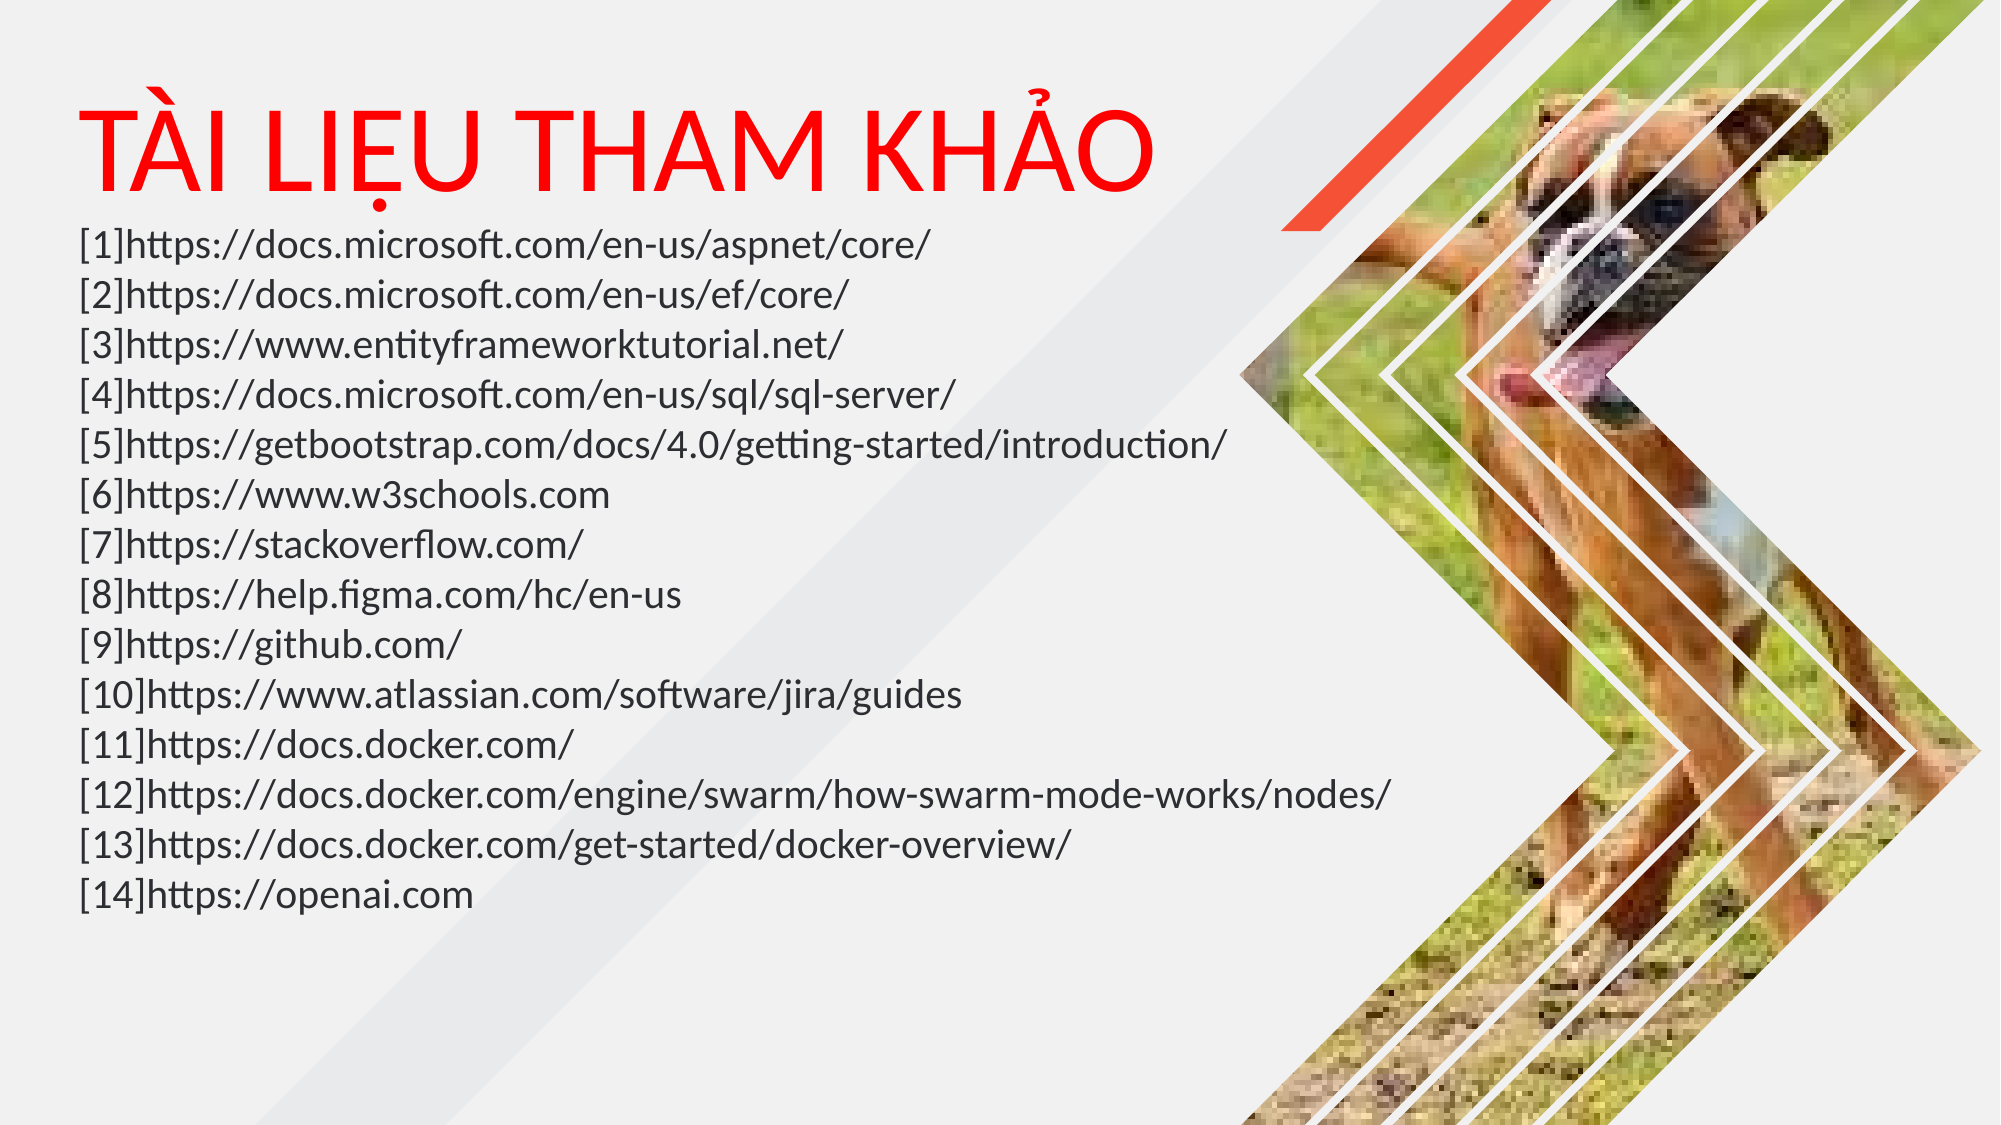

TÀI LIỆU THAM KHẢO
[1]https://docs.microsoft.com/en-us/aspnet/core/
[2]https://docs.microsoft.com/en-us/ef/core/
[3]https://www.entityframeworktutorial.net/
[4]https://docs.microsoft.com/en-us/sql/sql-server/
[5]https://getbootstrap.com/docs/4.0/getting-started/introduction/
[6]https://www.w3schools.com
[7]https://stackoverflow.com/
[8]https://help.figma.com/hc/en-us
[9]https://github.com/
[10]https://www.atlassian.com/software/jira/guides
[11]https://docs.docker.com/
[12]https://docs.docker.com/engine/swarm/how-swarm-mode-works/nodes/
[13]https://docs.docker.com/get-started/docker-overview/
[14]https://openai.com